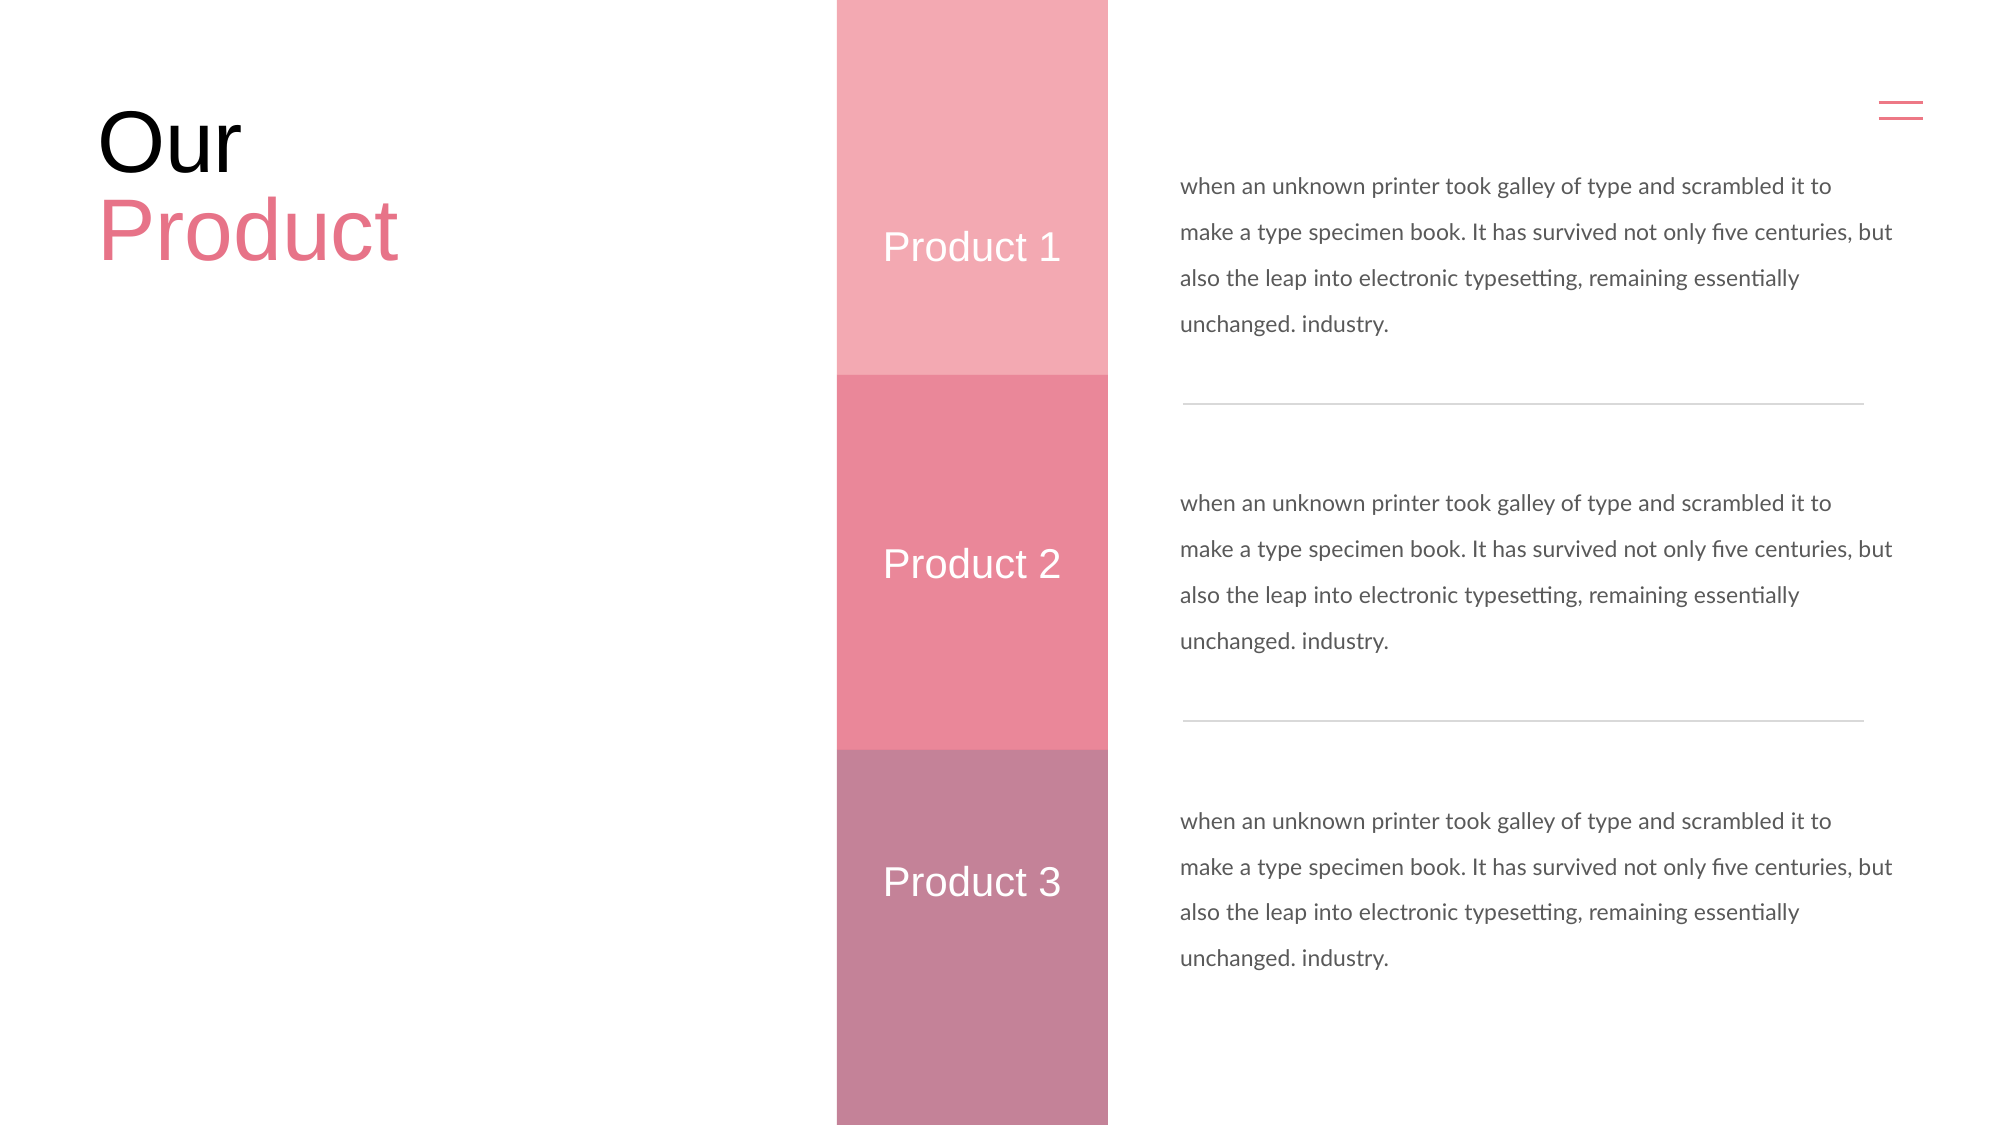

Our Product
when an unknown printer took galley of type and scrambled it to
make a type specimen book. It has survived not only five centuries, but also the leap into electronic typesetting, remaining essentially unchanged. industry.
Product 1

when an unknown printer took galley of type and scrambled it to
make a type specimen book. It has survived not only five centuries, but also the leap into electronic typesetting, remaining essentially unchanged. industry.
Product 2

when an unknown printer took galley of type and scrambled it to
make a type specimen book. It has survived not only five centuries, but also the leap into electronic typesetting, remaining essentially unchanged. industry.
Product 3